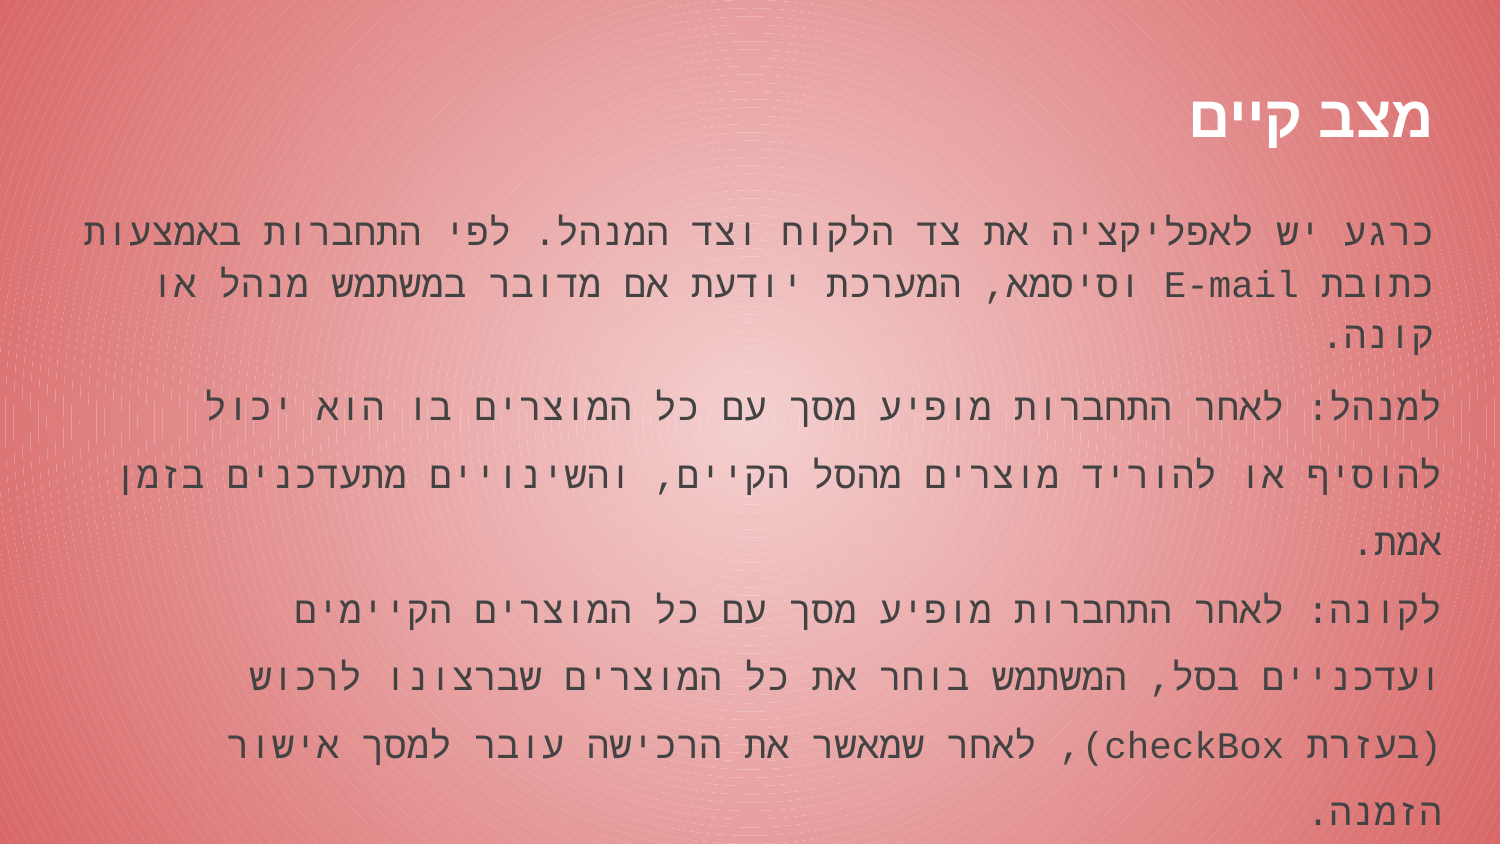

# מצב קיים

כרגע יש לאפליקציה את צד הלקוח וצד המנהל. לפי התחברות באמצעות כתובת E-mail וסיסמא, המערכת יודעת אם מדובר במשתמש מנהל או קונה.

למנהל: לאחר התחברות מופיע מסך עם כל המוצרים בו הוא יכול להוסיף או להוריד מוצרים מהסל הקיים, והשינויים מתעדכנים בזמן אמת.
לקונה: לאחר התחברות מופיע מסך עם כל המוצרים הקיימים ועדכניים בסל, המשתמש בוחר את כל המוצרים שברצונו לרכוש (בעזרת checkBox), לאחר שמאשר את הרכישה עובר למסך אישור הזמנה.